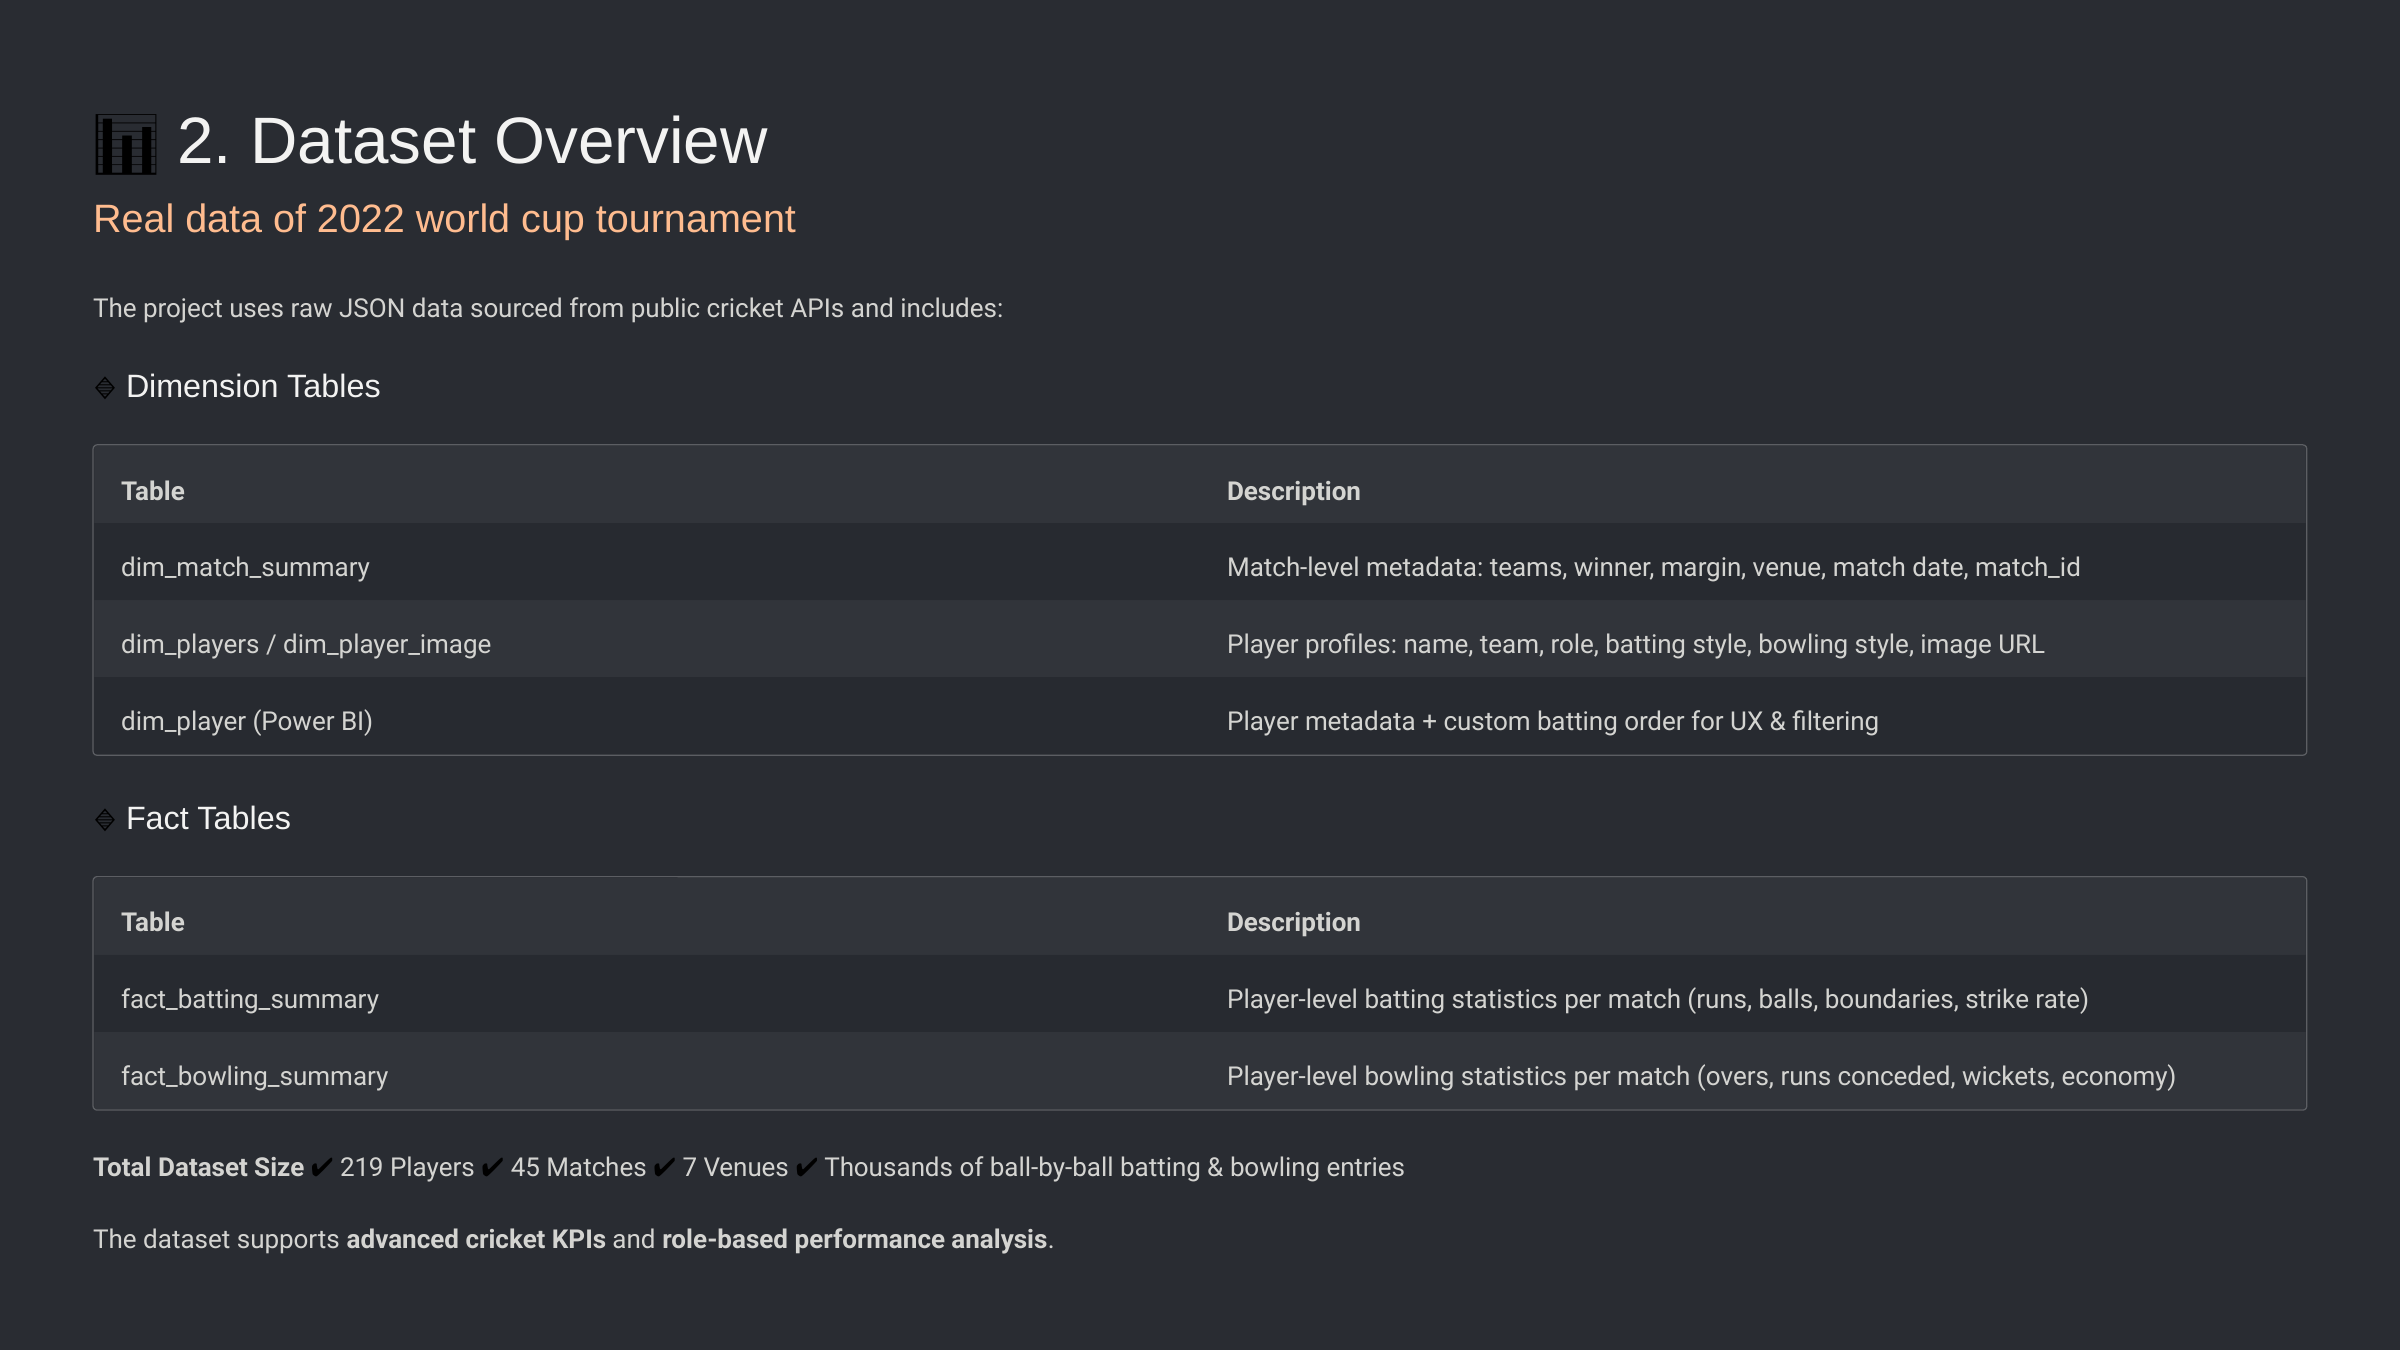

📊 2. Dataset Overview
Real data of 2022 world cup tournament
The project uses raw JSON data sourced from public cricket APIs and includes:
🔹 Dimension Tables

Table
Description

dim_match_summary
Match-level metadata: teams, winner, margin, venue, match date, match_id

dim_players / dim_player_image
Player profiles: name, team, role, batting style, bowling style, image URL

dim_player (Power BI)
Player metadata + custom batting order for UX & filtering
🔹 Fact Tables

Table
Description

fact_batting_summary
Player-level batting statistics per match (runs, balls, boundaries, strike rate)

fact_bowling_summary
Player-level bowling statistics per match (overs, runs conceded, wickets, economy)
Total Dataset Size ✔ 219 Players ✔ 45 Matches ✔ 7 Venues ✔ Thousands of ball-by-ball batting & bowling entries
The dataset supports advanced cricket KPIs and role-based performance analysis.